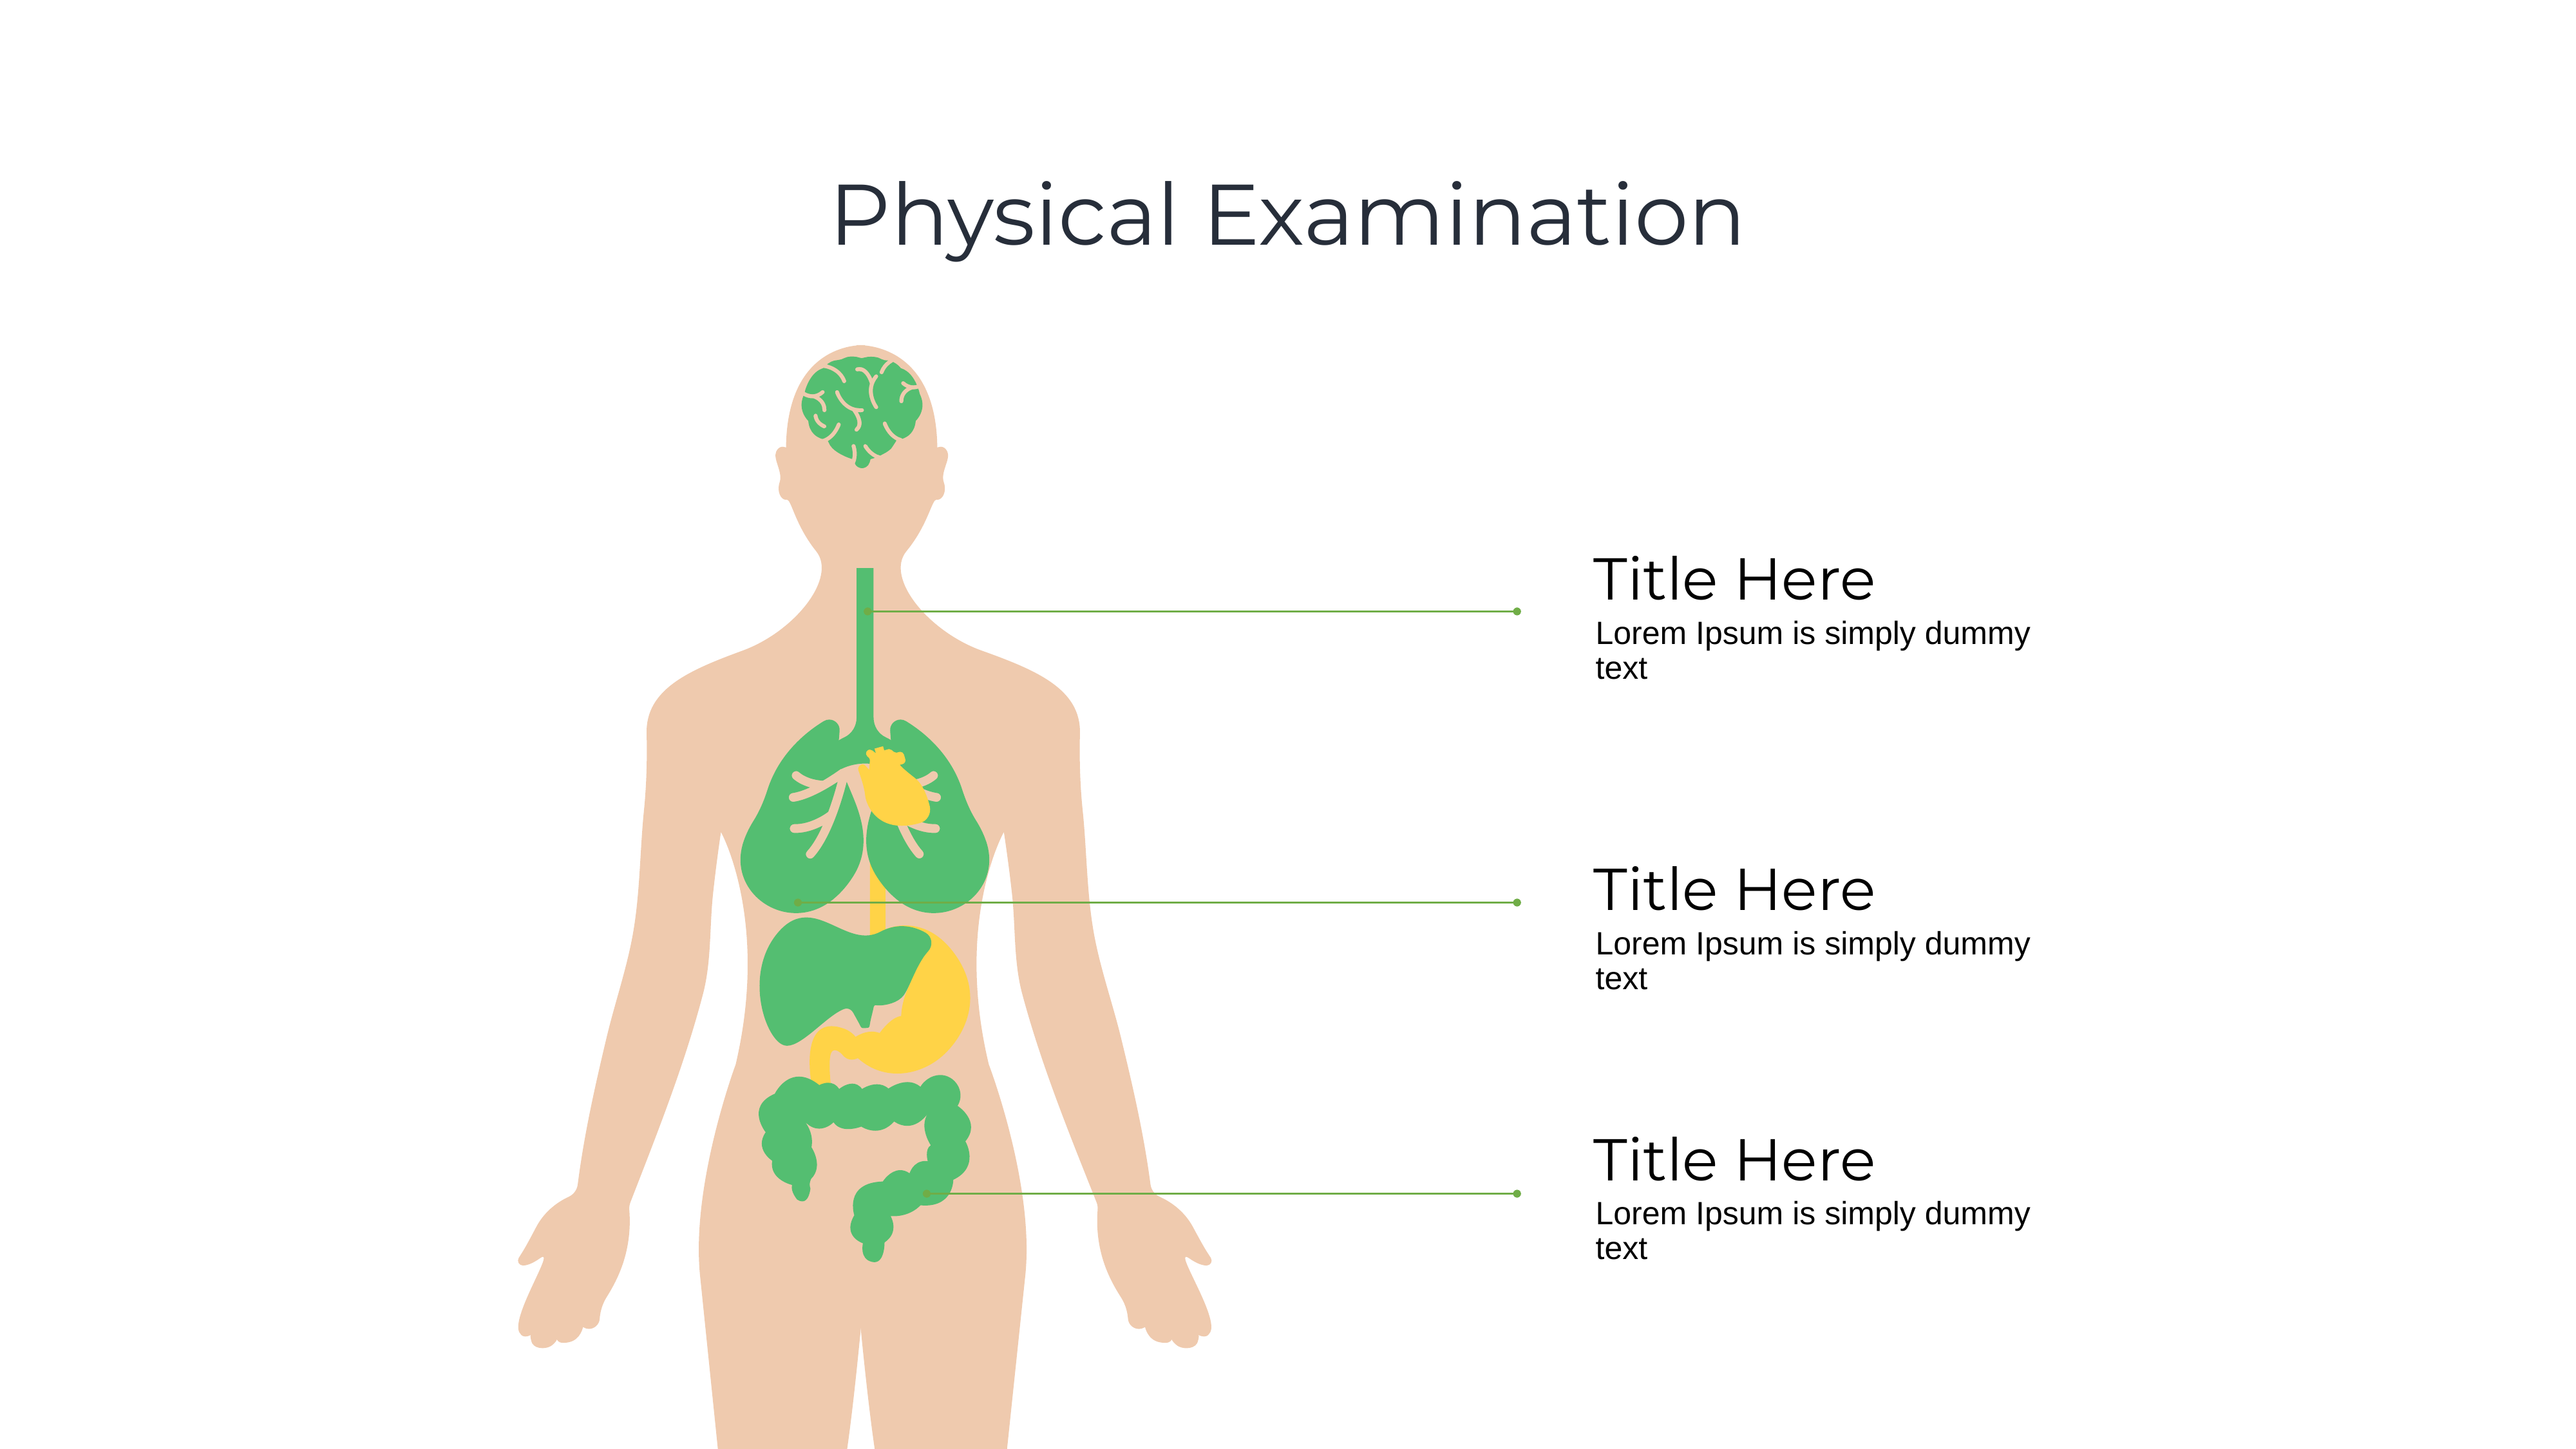

# Physical Examination

Title Here
Lorem Ipsum is simply dummy text
Title Here
Lorem Ipsum is simply dummy text
Title Here
Lorem Ipsum is simply dummy text